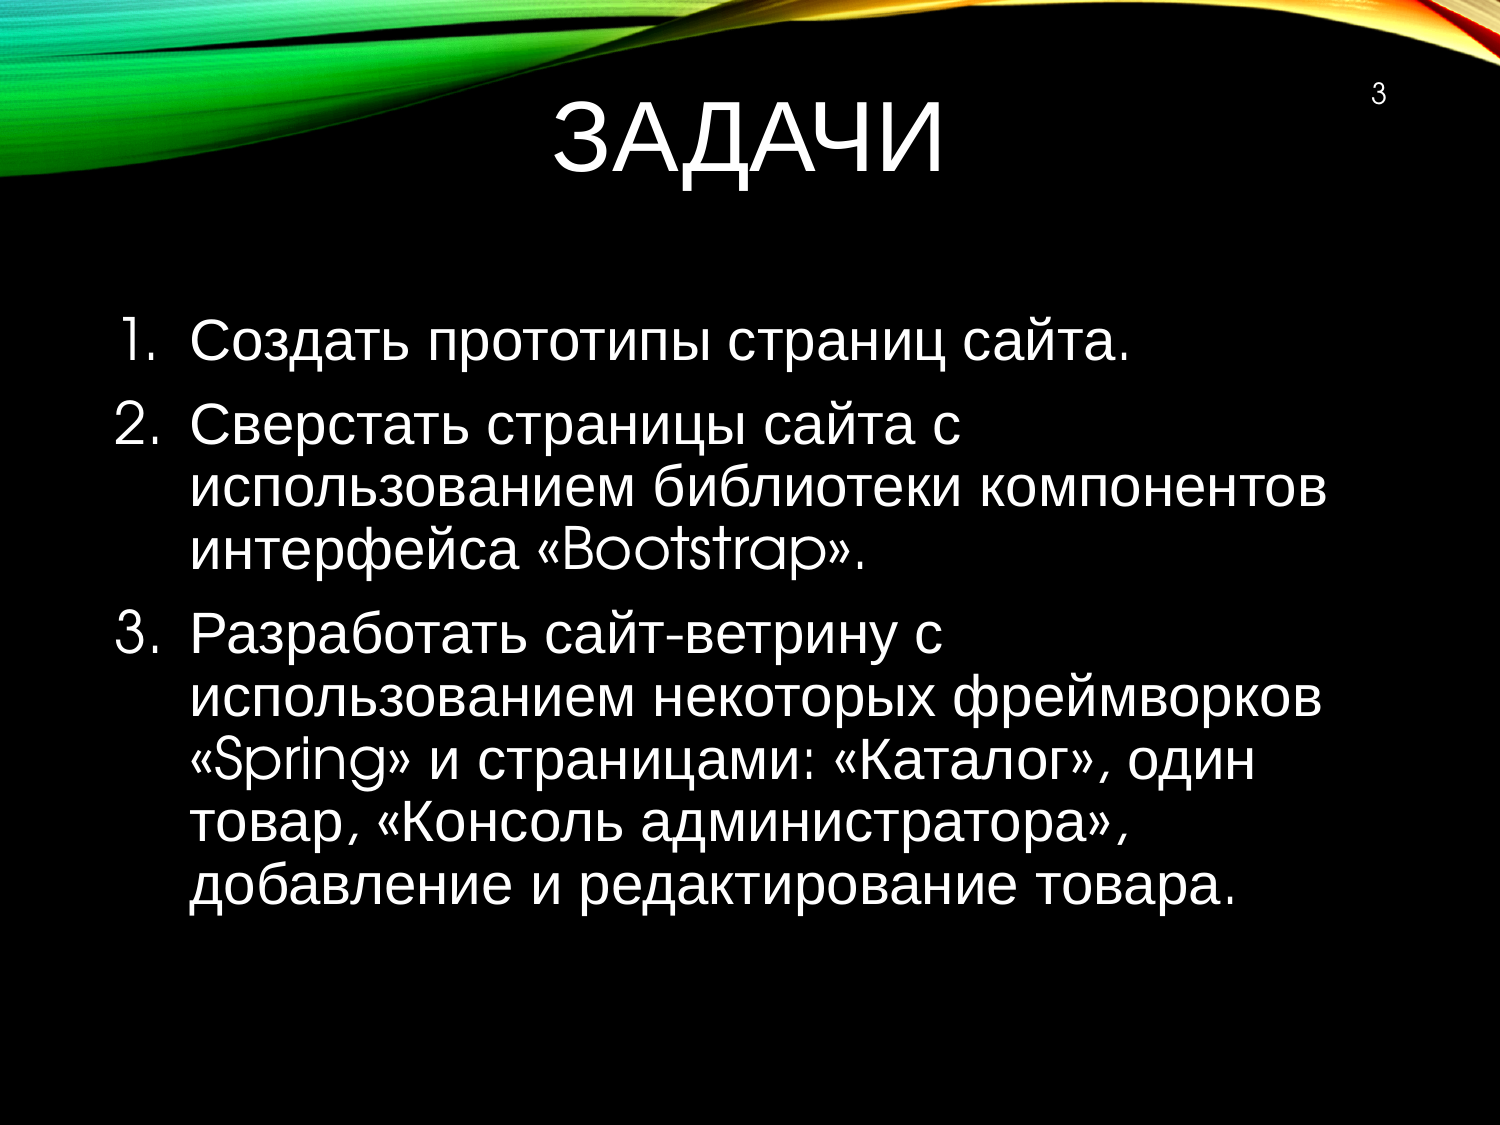

# Задачи
3
Создать прототипы страниц сайта.
Сверстать страницы сайта с использованием библиотеки компонентов интерфейса «Bootstrap».
Разработать сайт-ветрину с использованием некоторых фреймворков «Spring» и страницами: «Каталог», один товар, «Консоль администратора», добавление и редактирование товара.